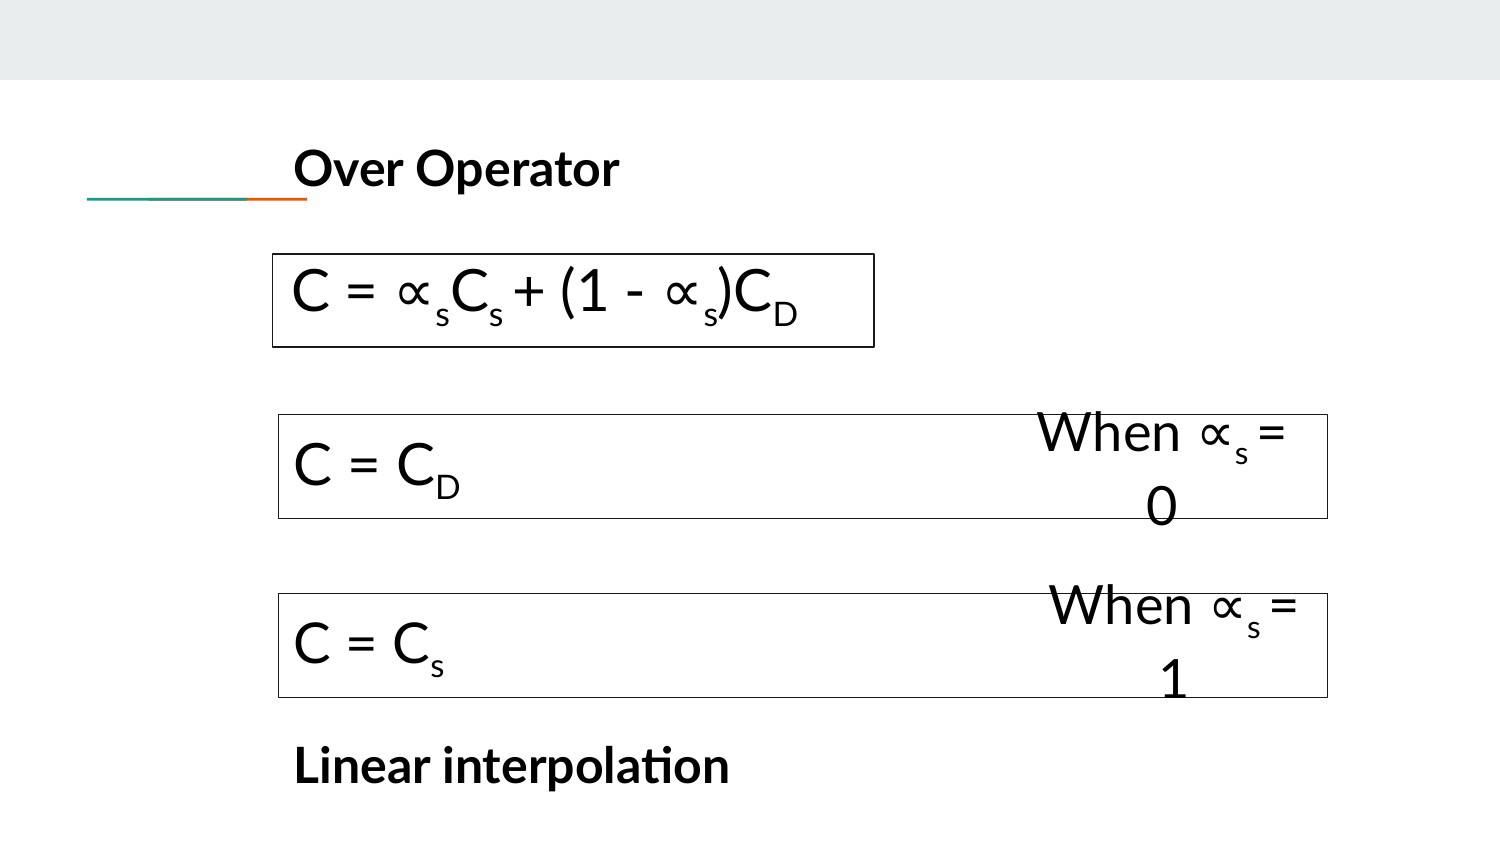

Over Operator
C = ∝sCs + (1 - ∝s)CD

When ∝s = 0

C = CD
When ∝s = 1

C = Cs
Linear interpolation